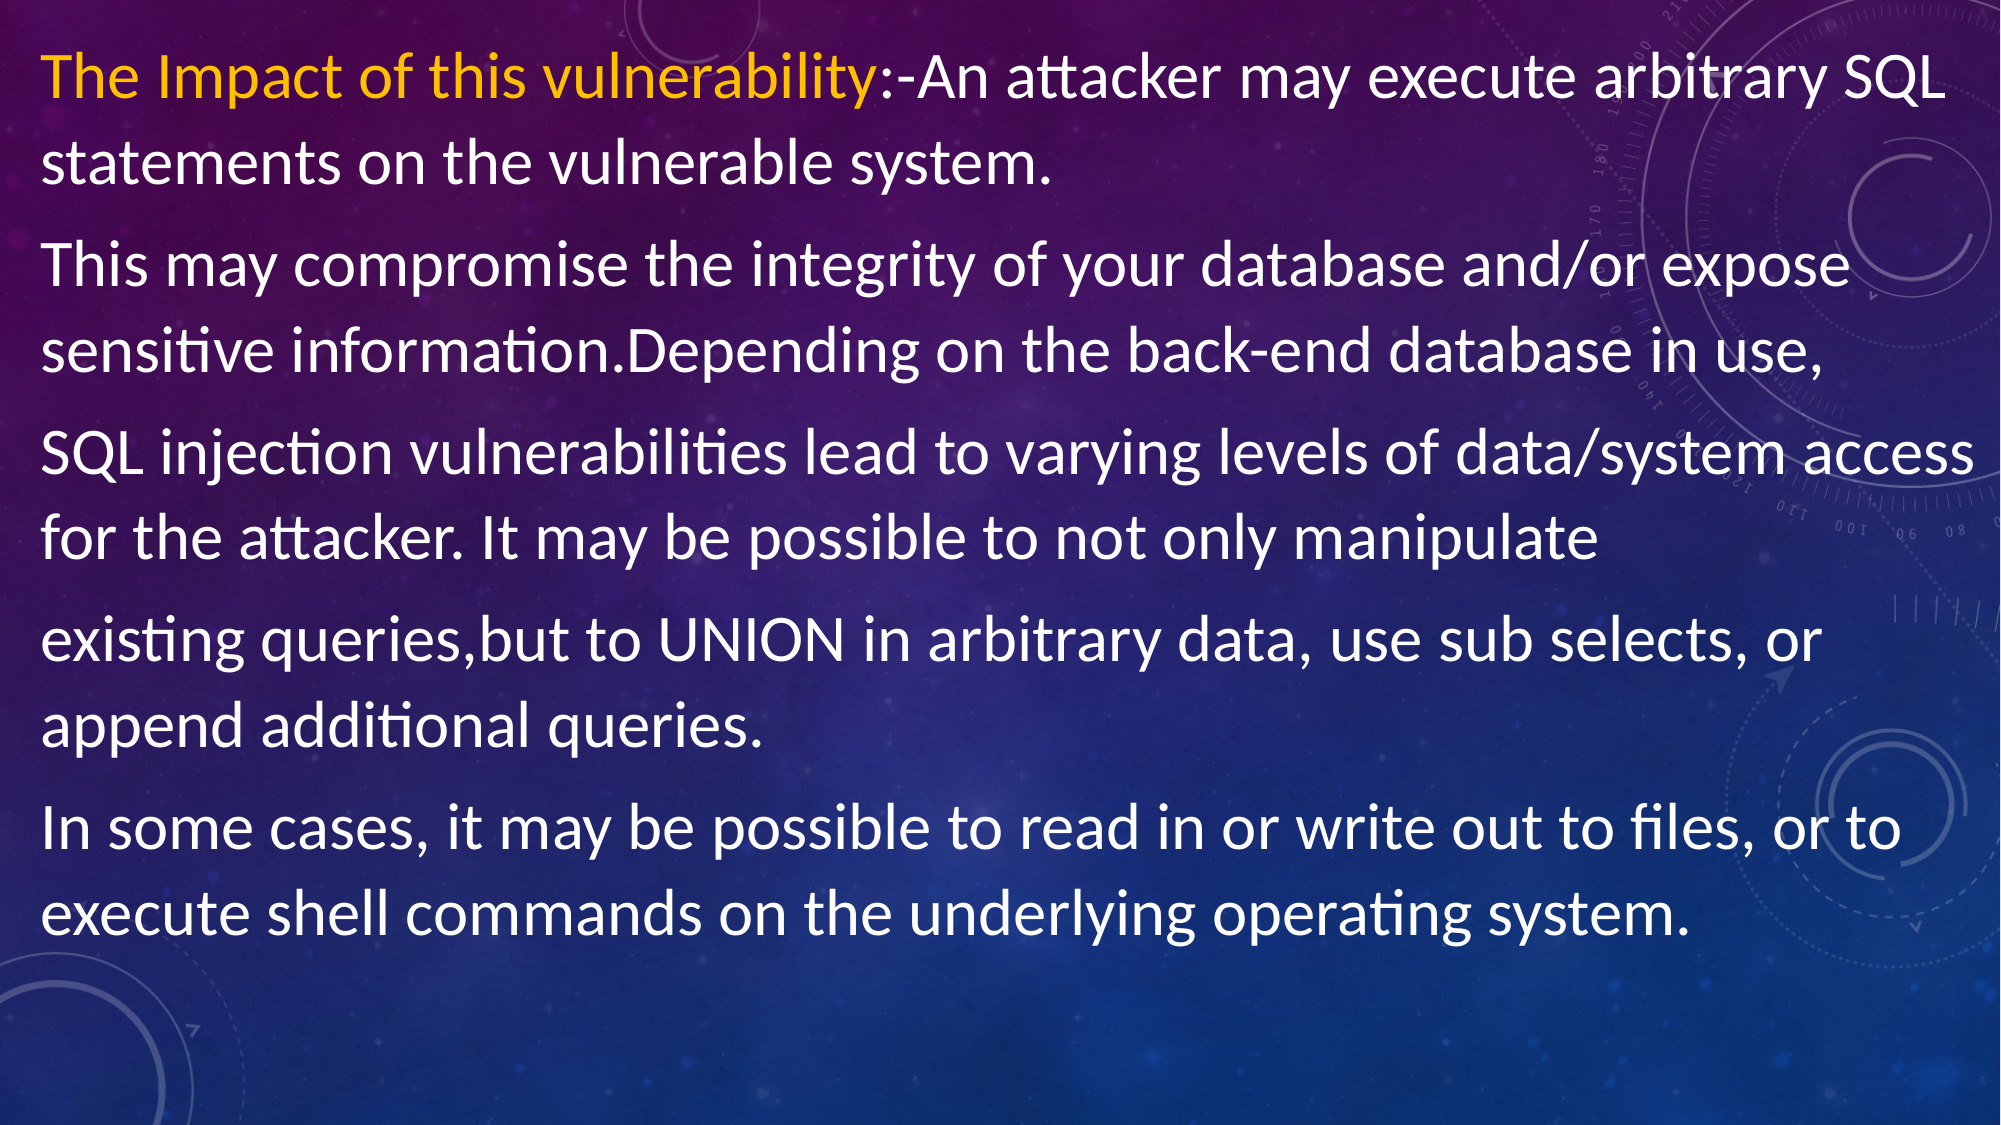

The Impact of this vulnerability:-An attacker may execute arbitrary SQL statements on the vulnerable system.
This may compromise the integrity of your database and/or expose sensitive information.Depending on the back-end database in use,
SQL injection vulnerabilities lead to varying levels of data/system access for the attacker. It may be possible to not only manipulate
existing queries,but to UNION in arbitrary data, use sub selects, or append additional queries.
In some cases, it may be possible to read in or write out to files, or to execute shell commands on the underlying operating system.